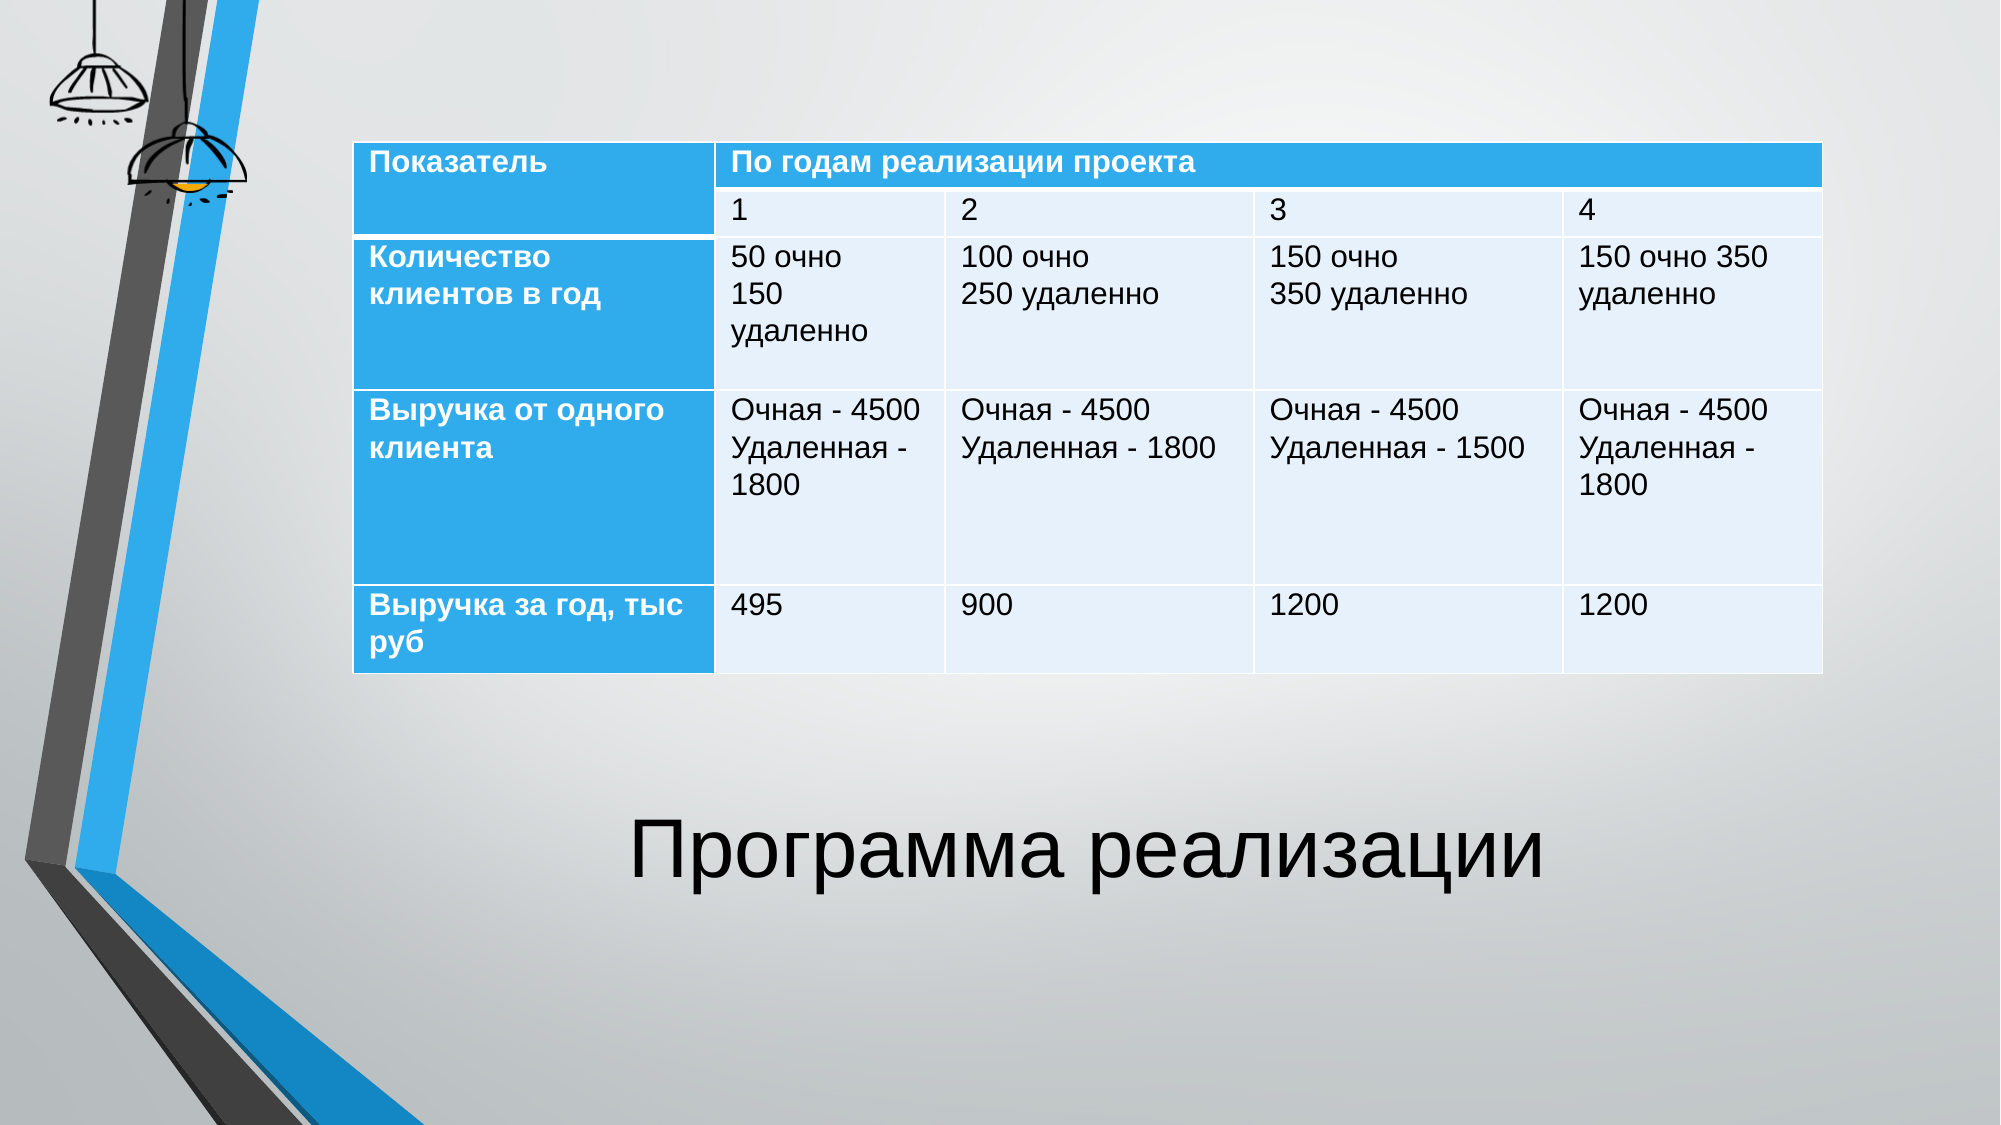

| Показатель | По годам реализации проекта |  |  |  |
| --- | --- | --- | --- | --- |
|  | 1 | 2 | 3 | 4 |
| Количество клиентов в год | 50 очно 150 удаленно | 100 очно 250 удаленно | 150 очно 350 удаленно | 150 очно 350 удаленно |
| Выручка от одного клиента | Очная - 4500 Удаленная - 1800 | Очная - 4500 Удаленная - 1800 | Очная - 4500 Удаленная - 1500 | Очная - 4500 Удаленная - 1800 |
| Выручка за год, тыс руб | 495 | 900 | 1200 | 1200 |
# Программа реализации